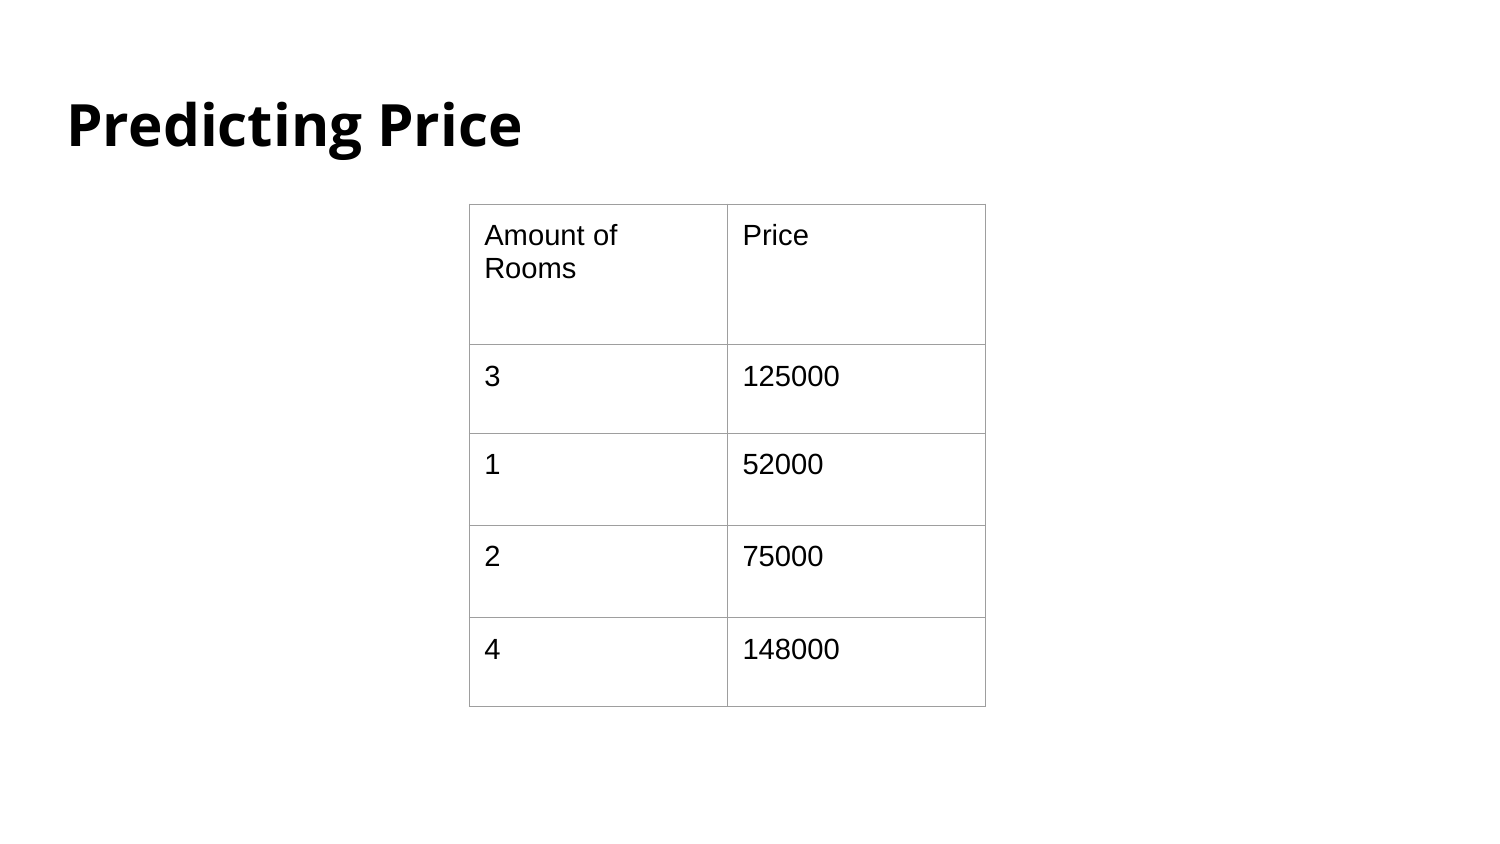

# Predicting Price
| Amount of Rooms | Price |
| --- | --- |
| 3 | 125000 |
| 1 | 52000 |
| 2 | 75000 |
| 4 | 148000 |